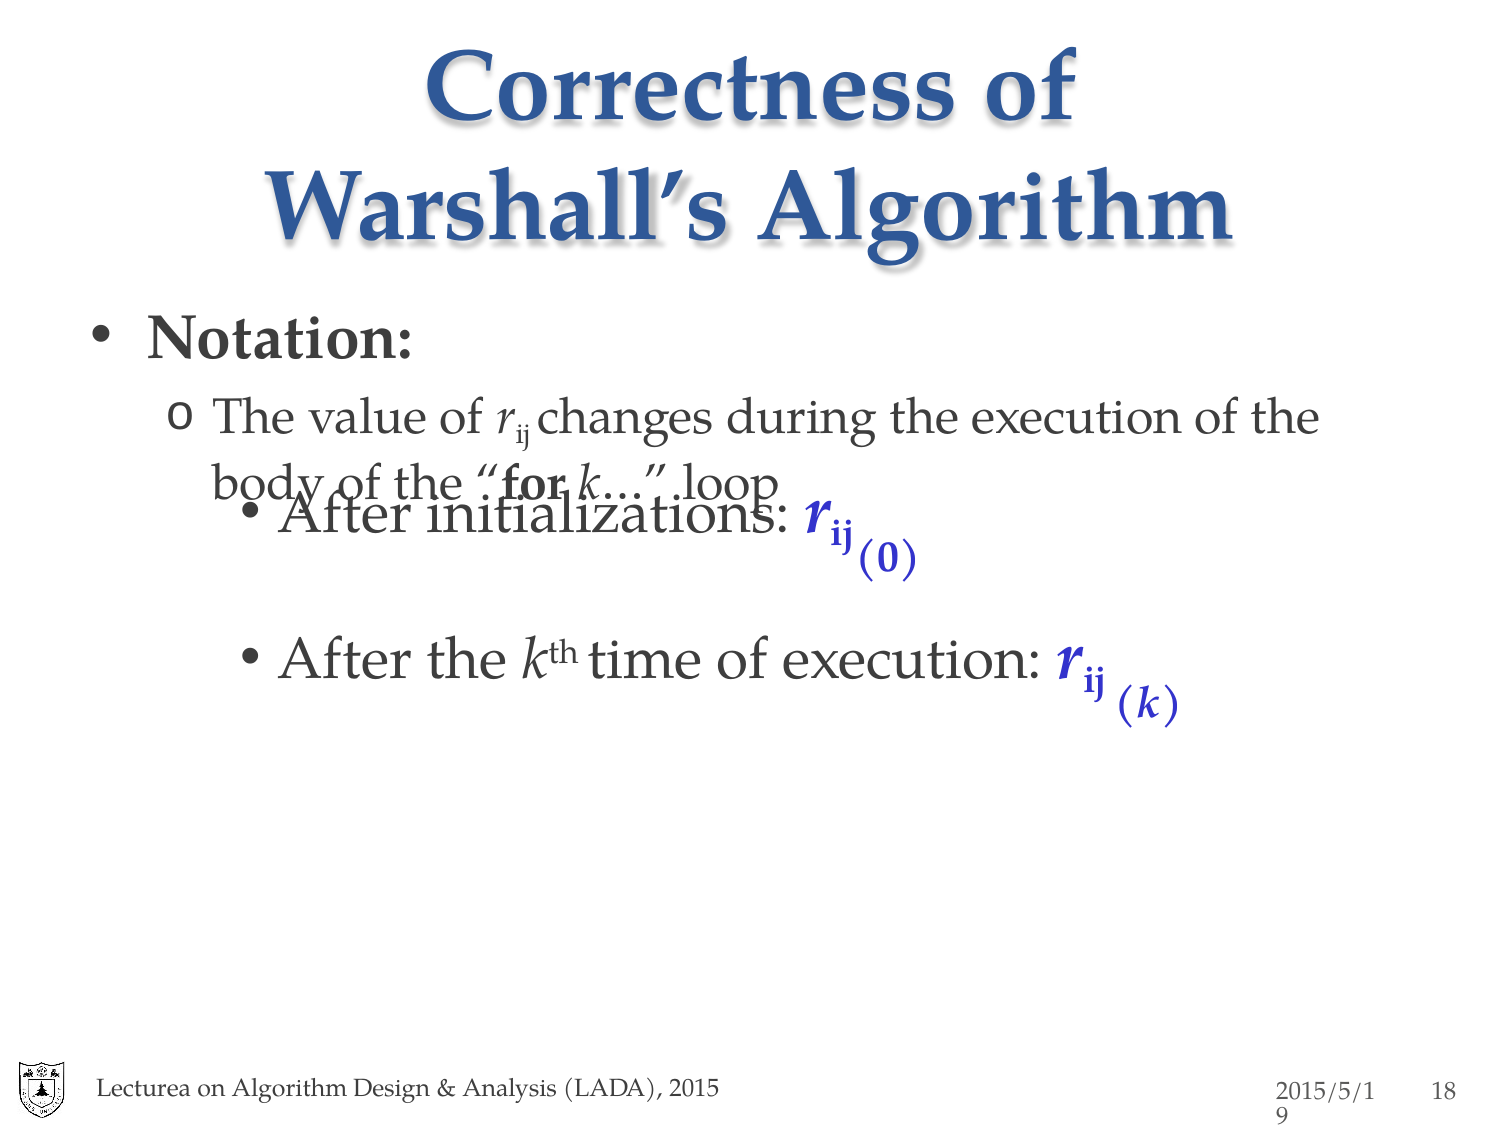

# Correctness of  Warshall’s Algorithm

Notation:
The value of rij changes during the execution of the  body of the “for k…” loop
After initializations: rij
(0)

After the kth time of execution: rij
(k)
Lecturea on Algorithm Design & Analysis (LADA), 2015
2015/5/19
18